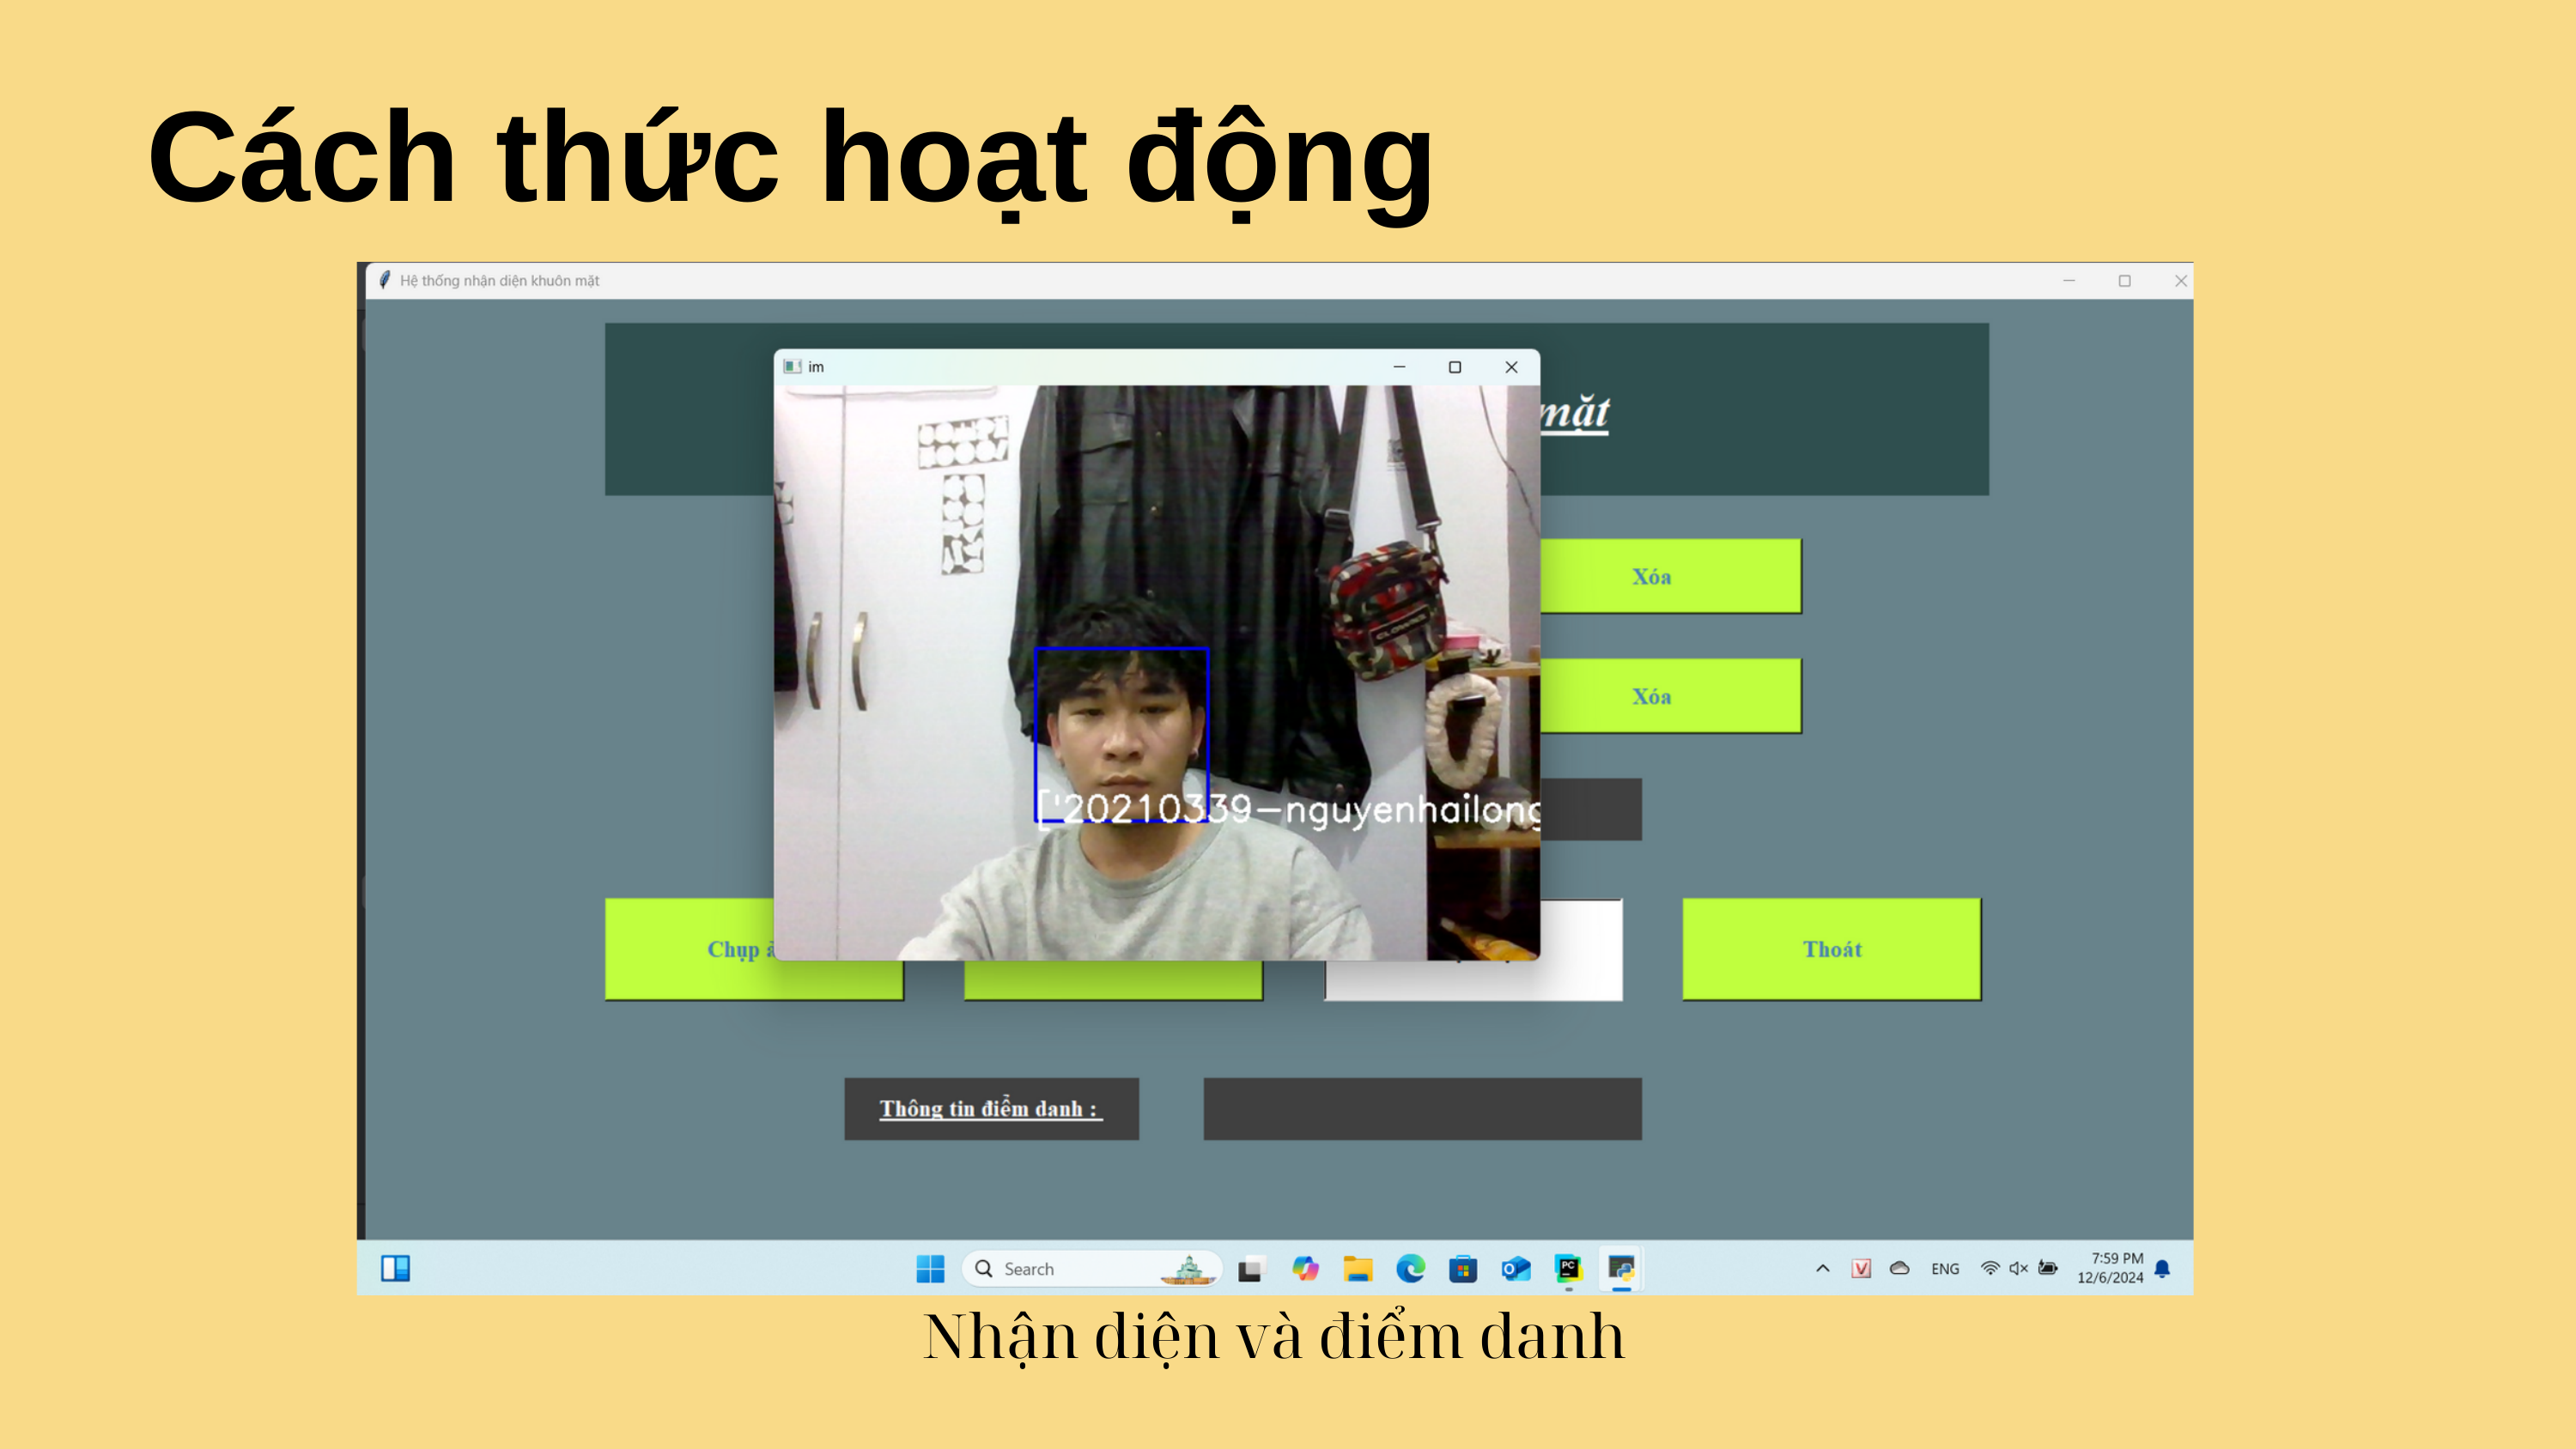

Cách thức hoạt động

Nhận diện và điểm danh